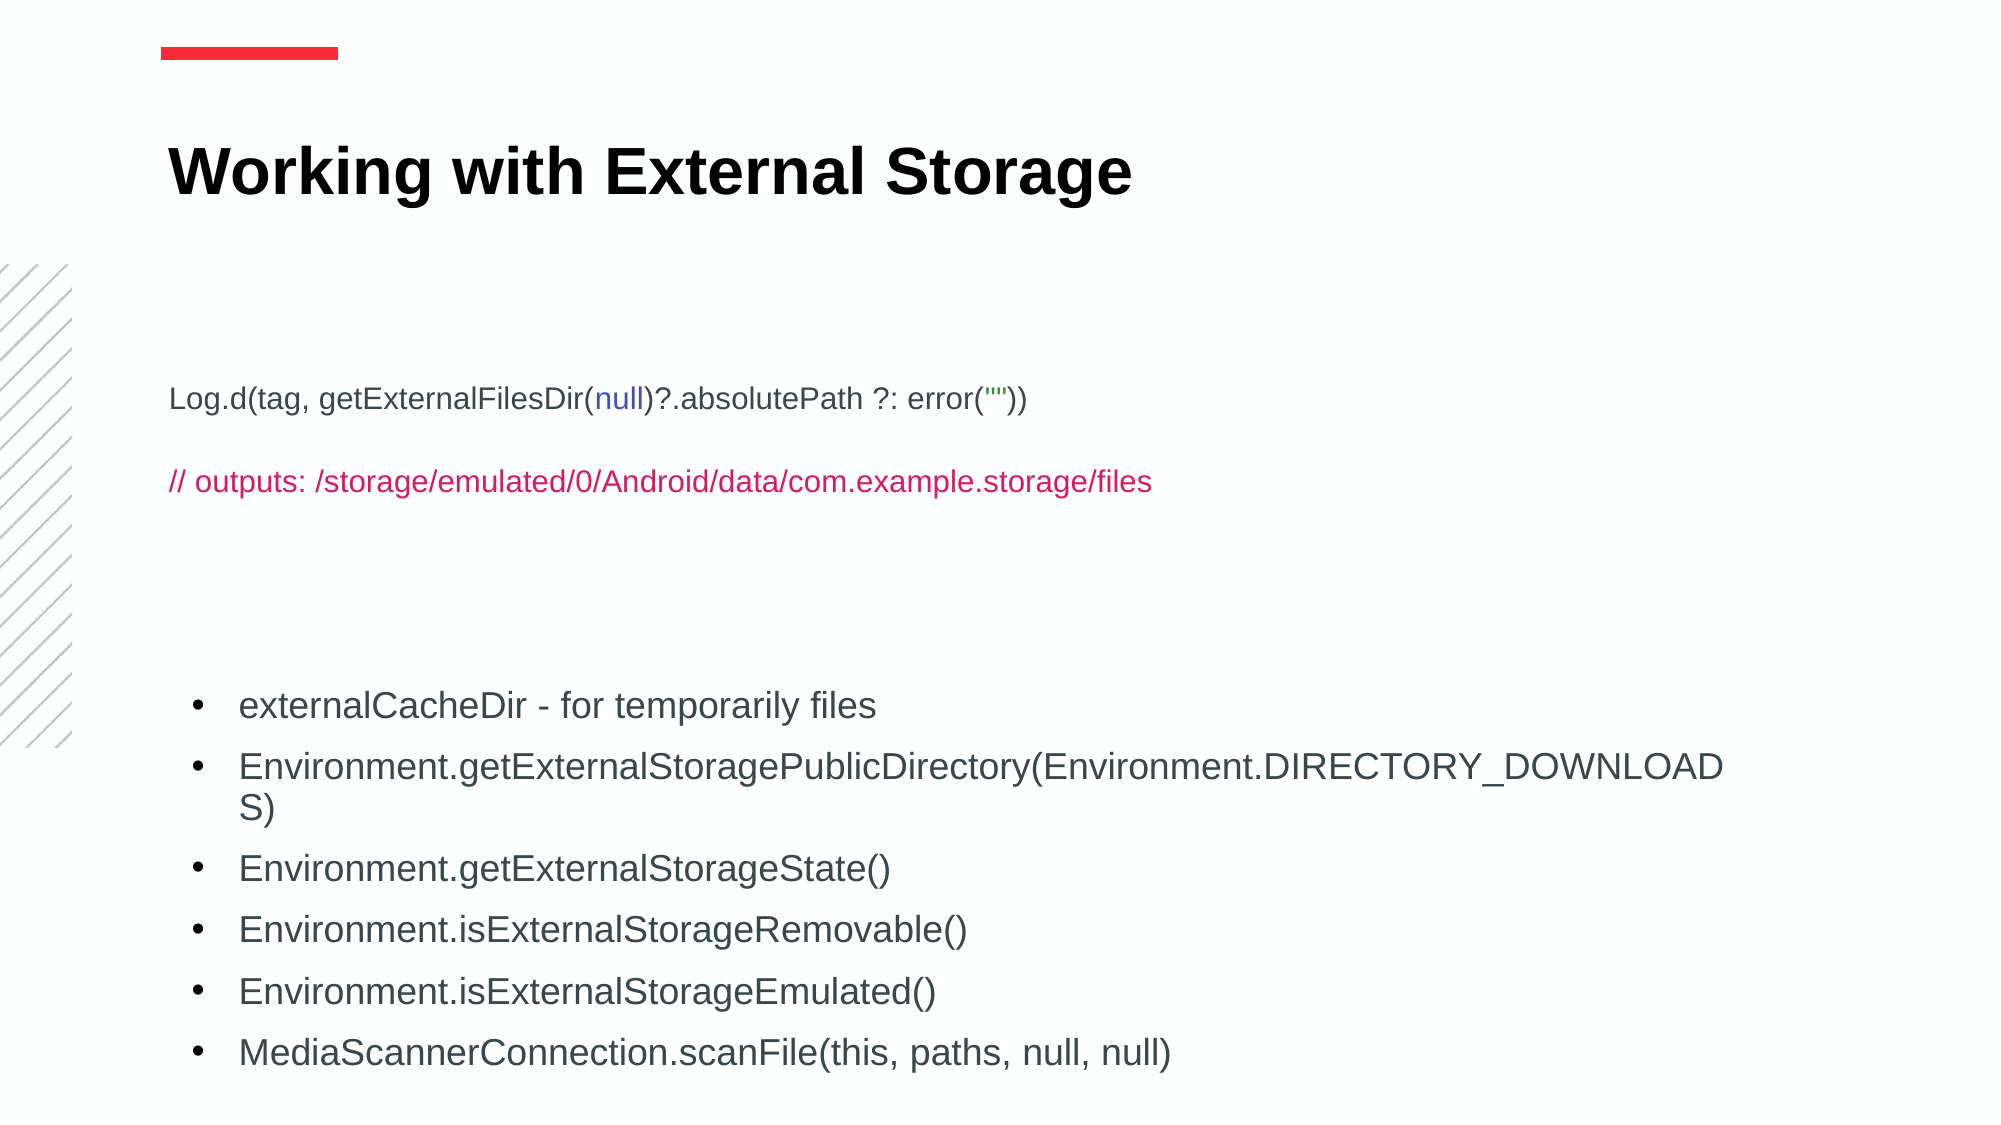

Working with External Storage
Log.d(tag, getExternalFilesDir(null)?.absolutePath ?: error(""))
// outputs: /storage/emulated/0/Android/data/com.example.storage/files

externalCacheDir - for temporarily files
Environment.getExternalStoragePublicDirectory(Environment.DIRECTORY_DOWNLOADS)
Environment.getExternalStorageState()
Environment.isExternalStorageRemovable()
Environment.isExternalStorageEmulated()
MediaScannerConnection.scanFile(this, paths, null, null)
18